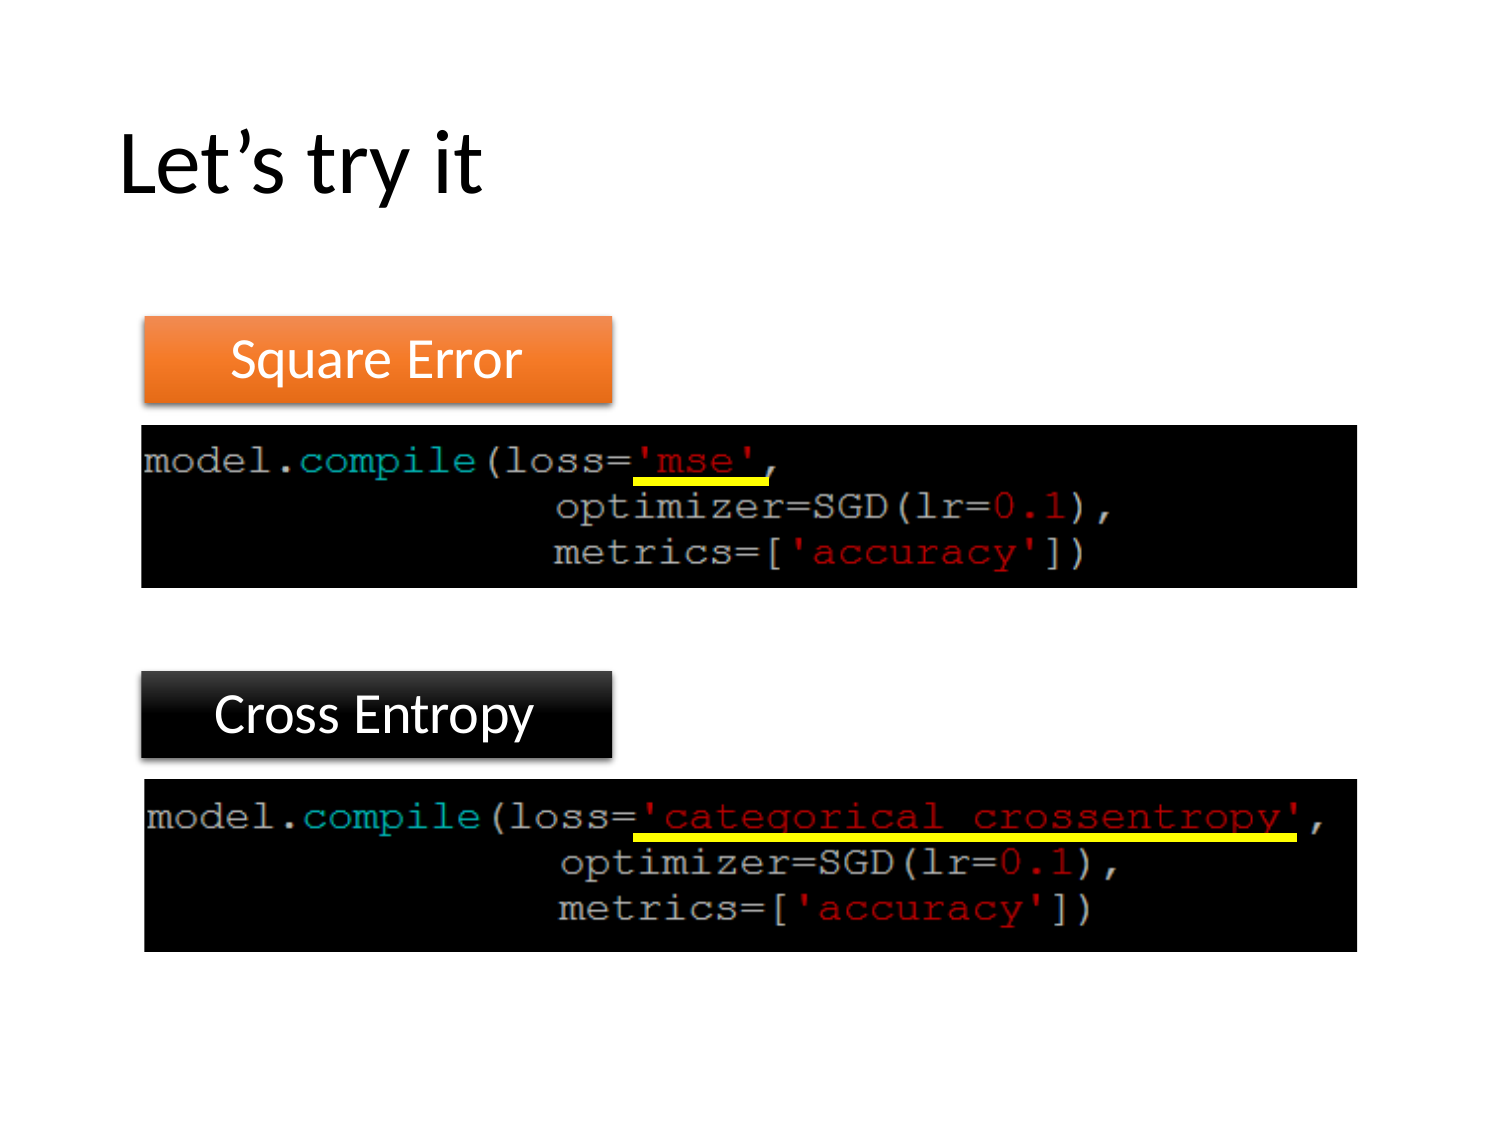

# Let’s try it

Square Error

Cross Entropy